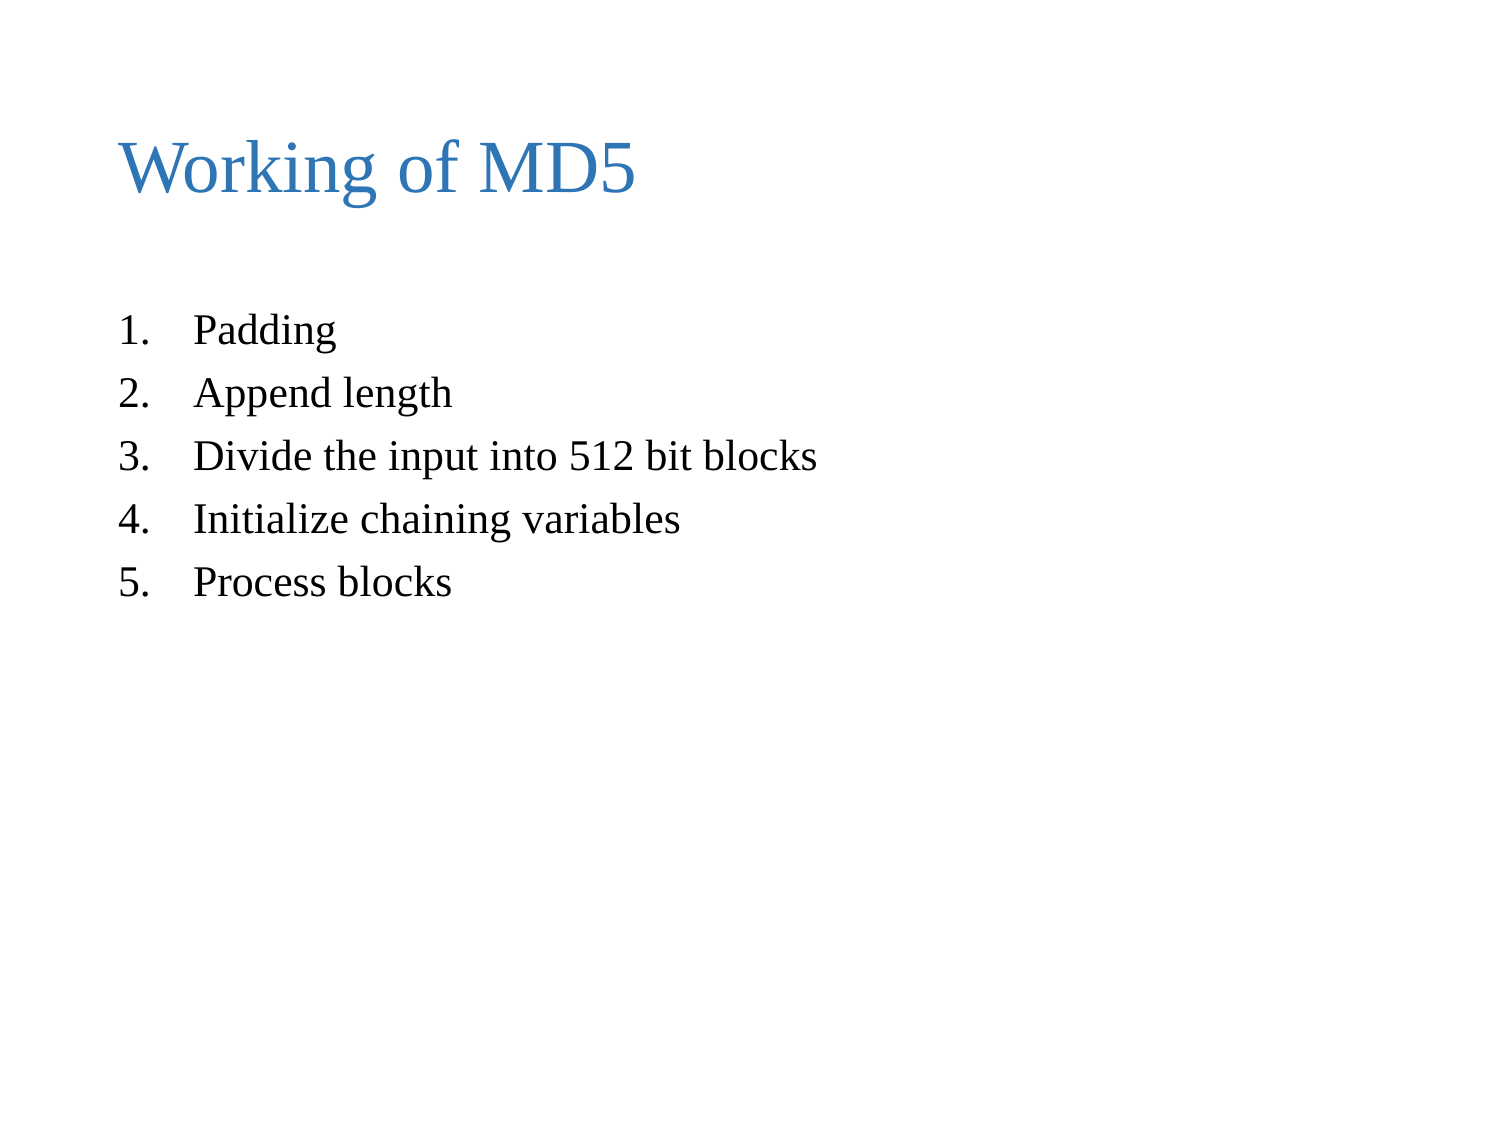

# Working of MD5
Padding
Append length
Divide the input into 512 bit blocks
Initialize chaining variables
Process blocks